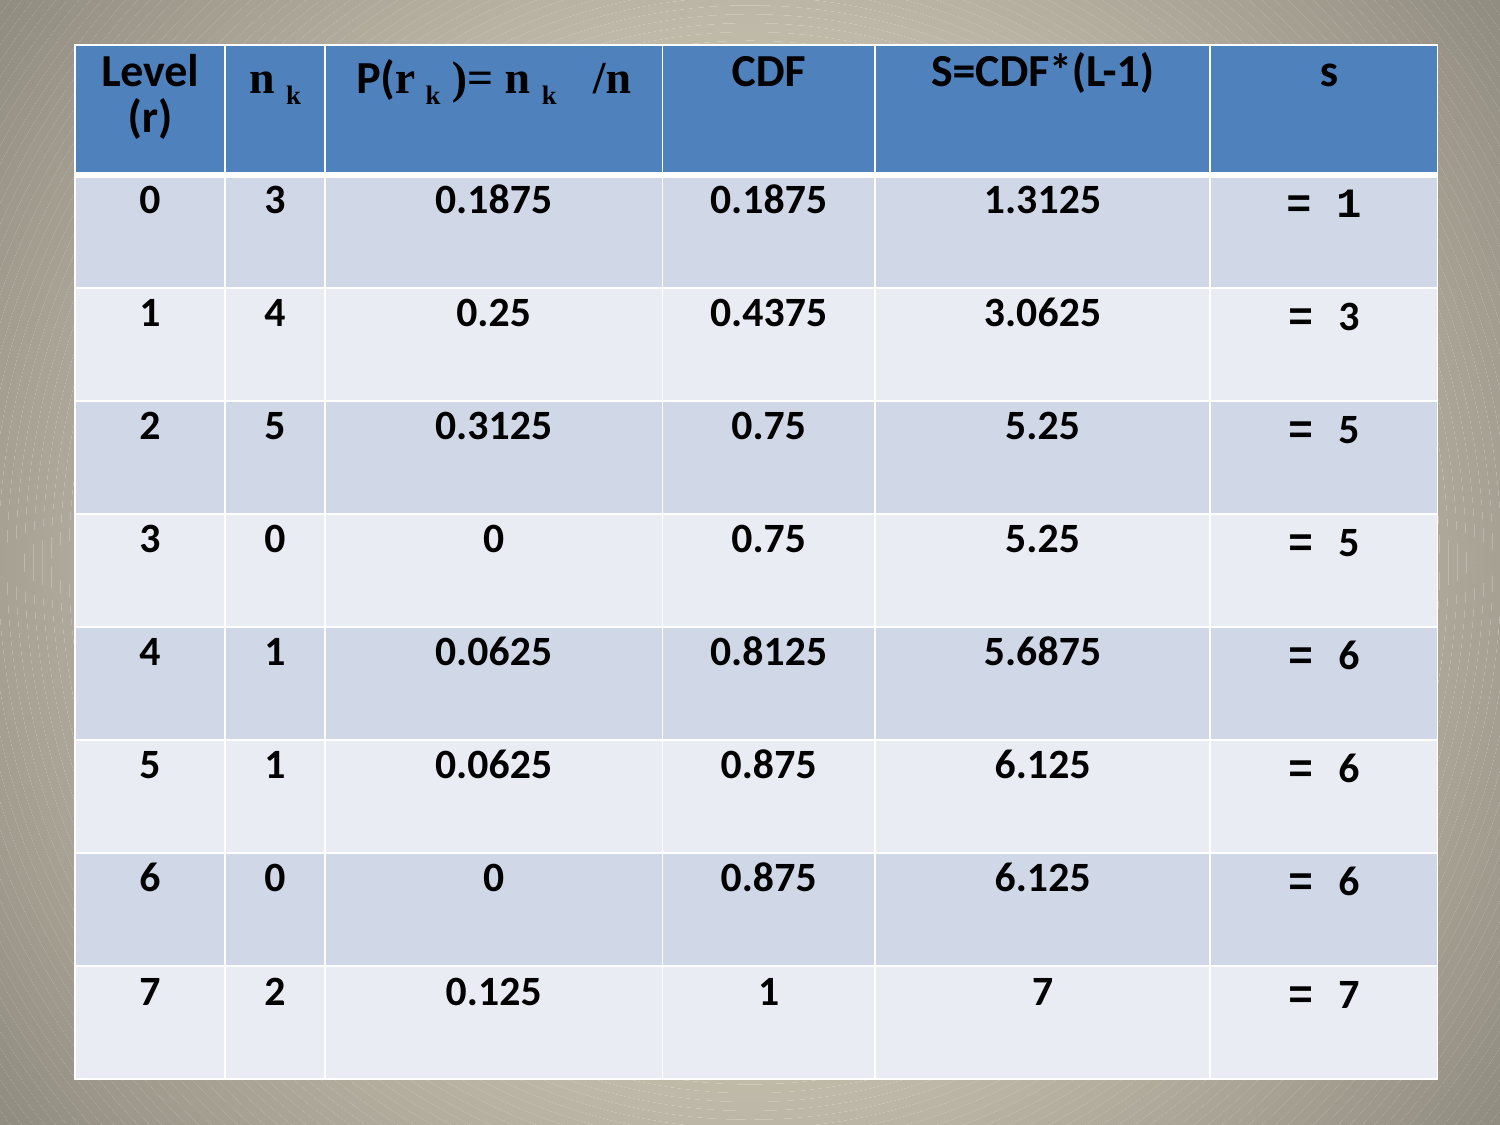

| Level (r) | n k | P(r k )= n k /n | CDF | S=CDF\*(L-1) | s |
| --- | --- | --- | --- | --- | --- |
| 0 | 3 | 0.1875 | 0.1875 | 1.3125 | = 1 |
| 1 | 4 | 0.25 | 0.4375 | 3.0625 | = 3 |
| 2 | 5 | 0.3125 | 0.75 | 5.25 | = 5 |
| 3 | 0 | 0 | 0.75 | 5.25 | = 5 |
| 4 | 1 | 0.0625 | 0.8125 | 5.6875 | = 6 |
| 5 | 1 | 0.0625 | 0.875 | 6.125 | = 6 |
| 6 | 0 | 0 | 0.875 | 6.125 | = 6 |
| 7 | 2 | 0.125 | 1 | 7 | = 7 |